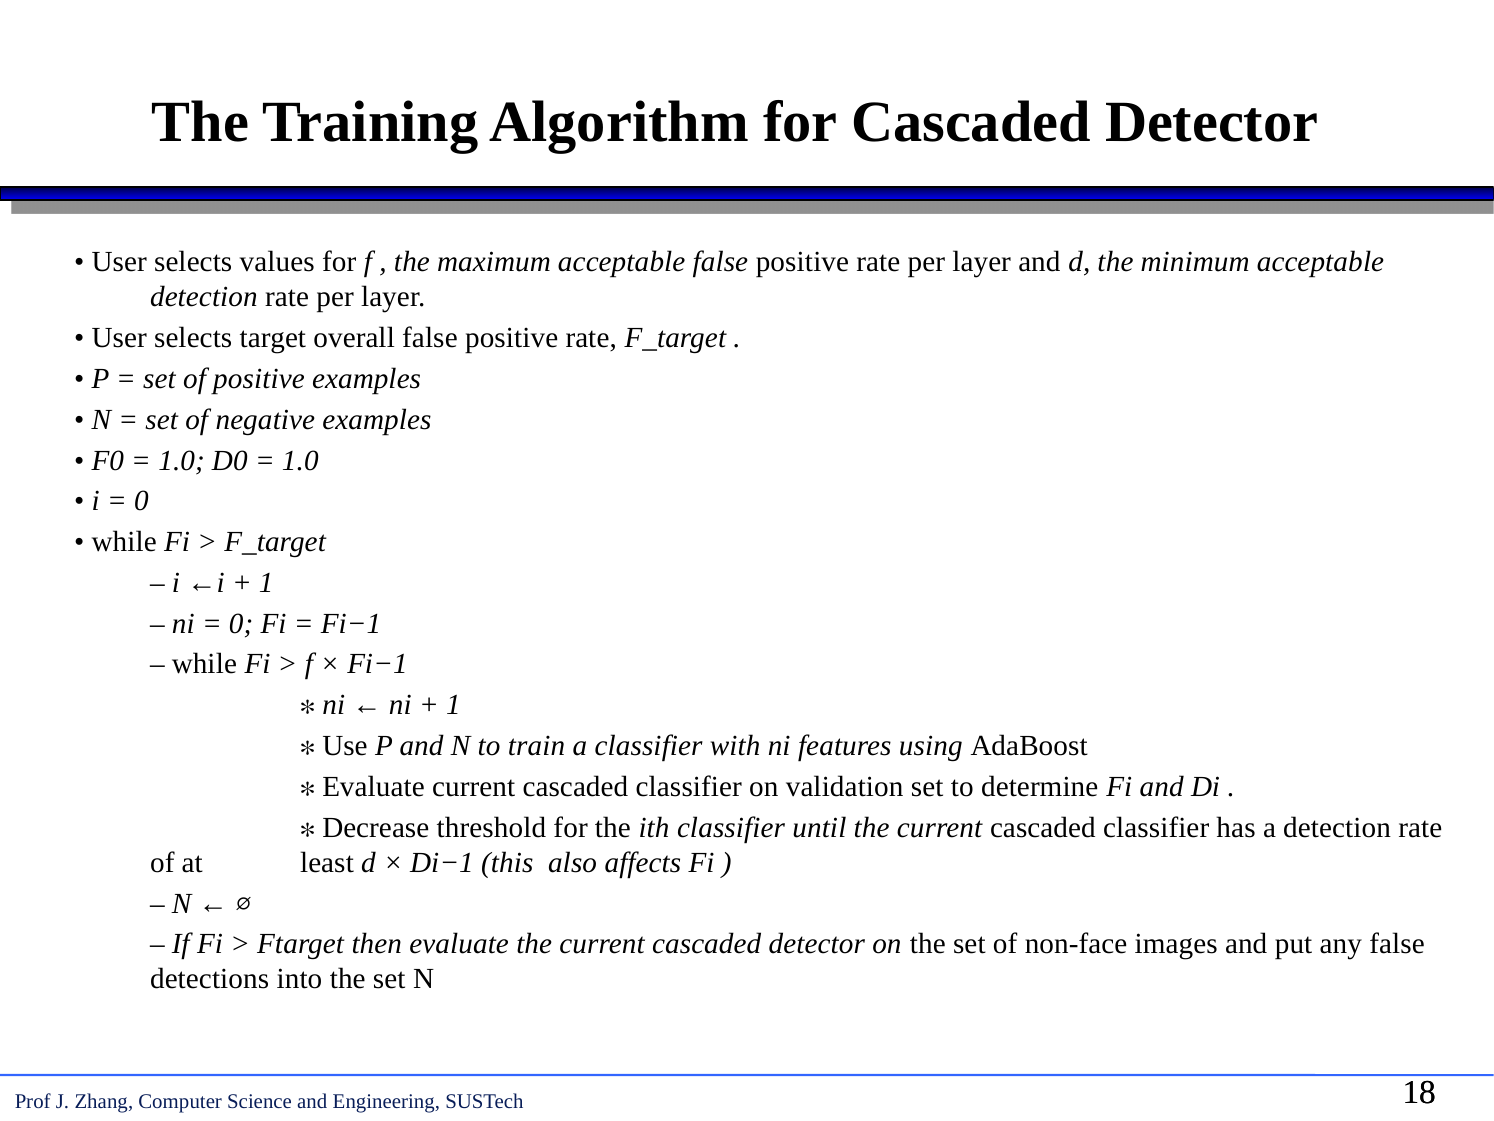

# The Training Algorithm for Cascaded Detector
• User selects values for f , the maximum acceptable false positive rate per layer and d, the minimum acceptable detection rate per layer.
• User selects target overall false positive rate, F_target .
• P = set of positive examples
• N = set of negative examples
• F0 = 1.0; D0 = 1.0
• i = 0
• while Fi > F_target
	– i ←i + 1
	– ni = 0; Fi = Fi−1
	– while Fi > f × Fi−1
		∗ ni ← ni + 1
		∗ Use P and N to train a classifier with ni features using AdaBoost
		∗ Evaluate current cascaded classifier on validation set to determine Fi and Di .
		∗ Decrease threshold for the ith classifier until the current cascaded classifier has a detection rate of at 	least d × Di−1 (this  also affects Fi )
	– N ← ∅
	– If Fi > Ftarget then evaluate the current cascaded detector on the set of non-face images and put any false detections into the set N